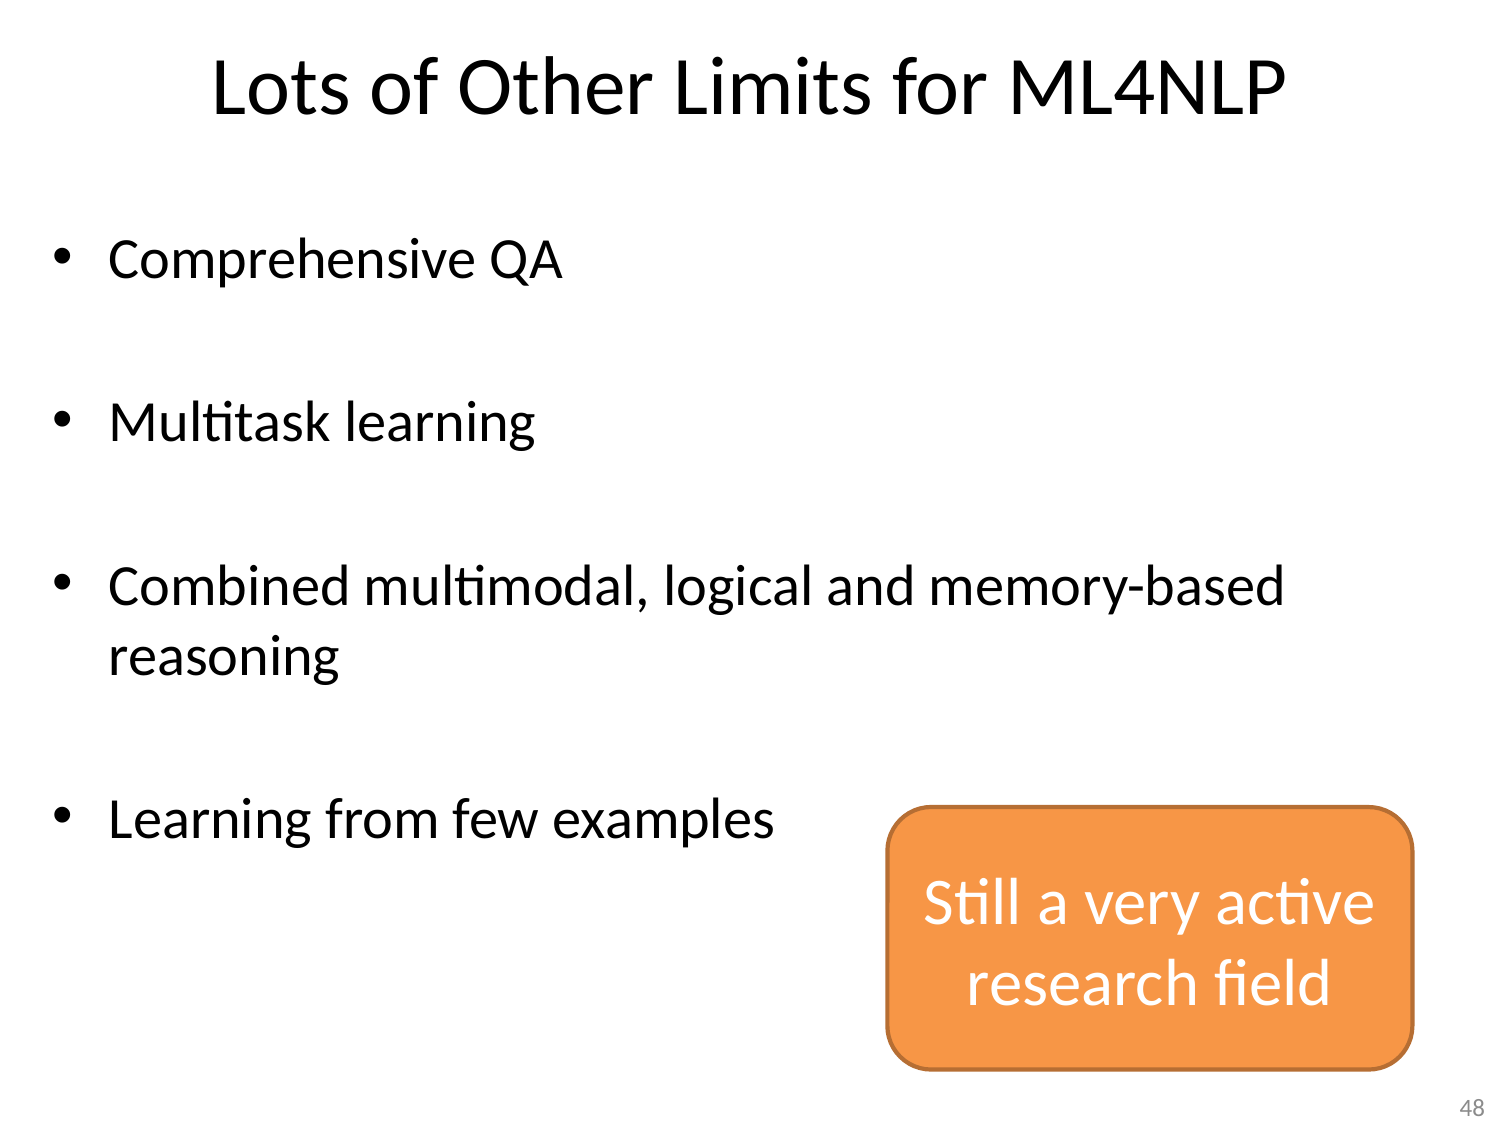

# Lots of Other Limits for ML4NLP
Comprehensive QA

Multitask learning

Combined multimodal, logical and memory-based reasoning

Learning from few examples
Still a very active research field
48